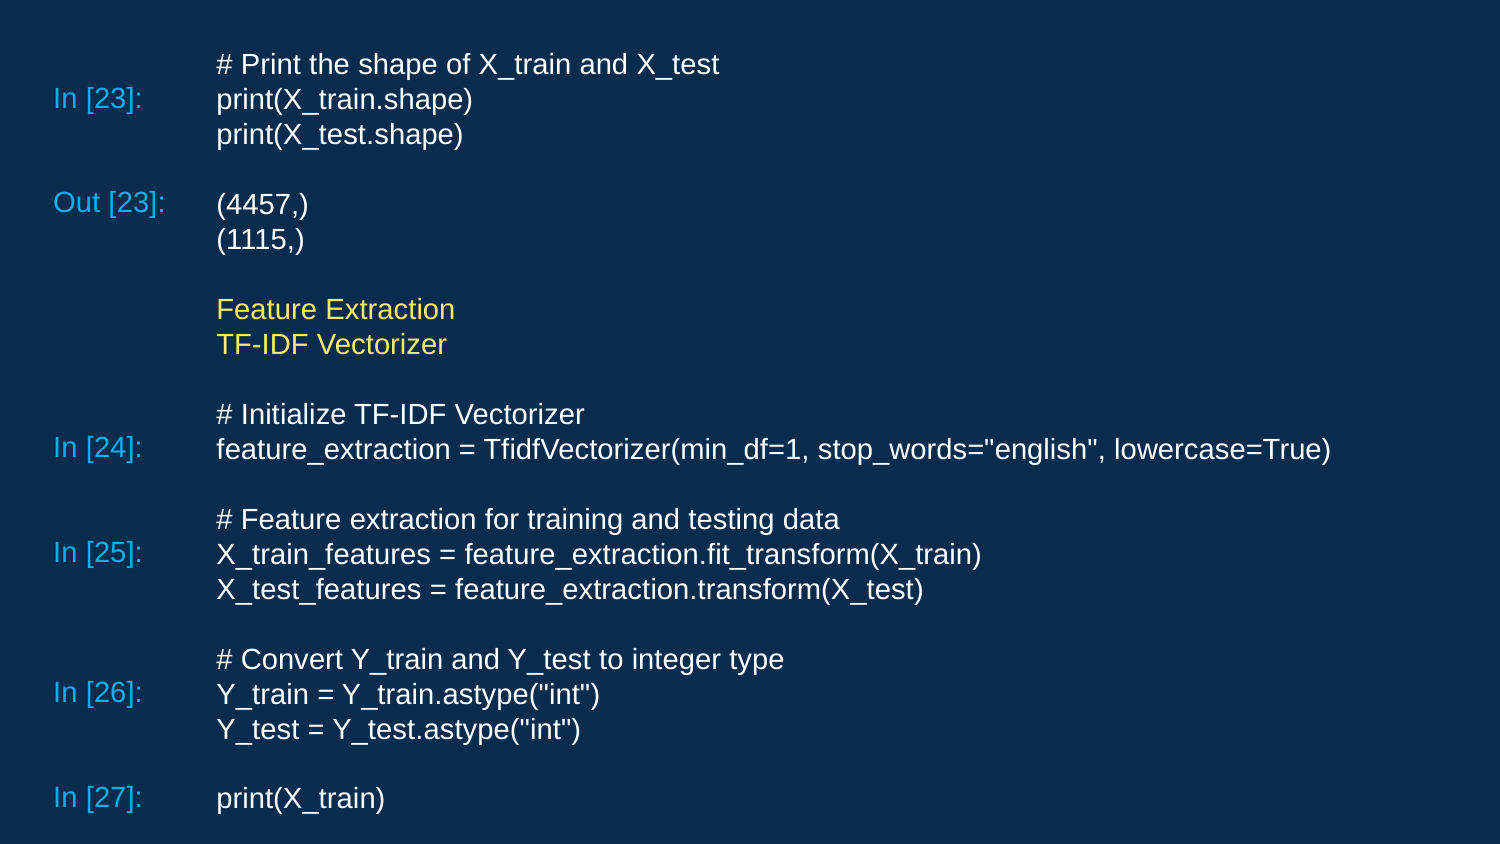

In [23]:

Out [23]:

In [24]:

In [25]:

In [26]:

In [27]:
# Print the shape of X_train and X_test
print(X_train.shape)
print(X_test.shape)

(4457,)
(1115,)

Feature Extraction
TF-IDF Vectorizer

# Initialize TF-IDF Vectorizer
feature_extraction = TfidfVectorizer(min_df=1, stop_words="english", lowercase=True)

# Feature extraction for training and testing data
X_train_features = feature_extraction.fit_transform(X_train)
X_test_features = feature_extraction.transform(X_test)

# Convert Y_train and Y_test to integer type
Y_train = Y_train.astype("int")
Y_test = Y_test.astype("int")

print(X_train)